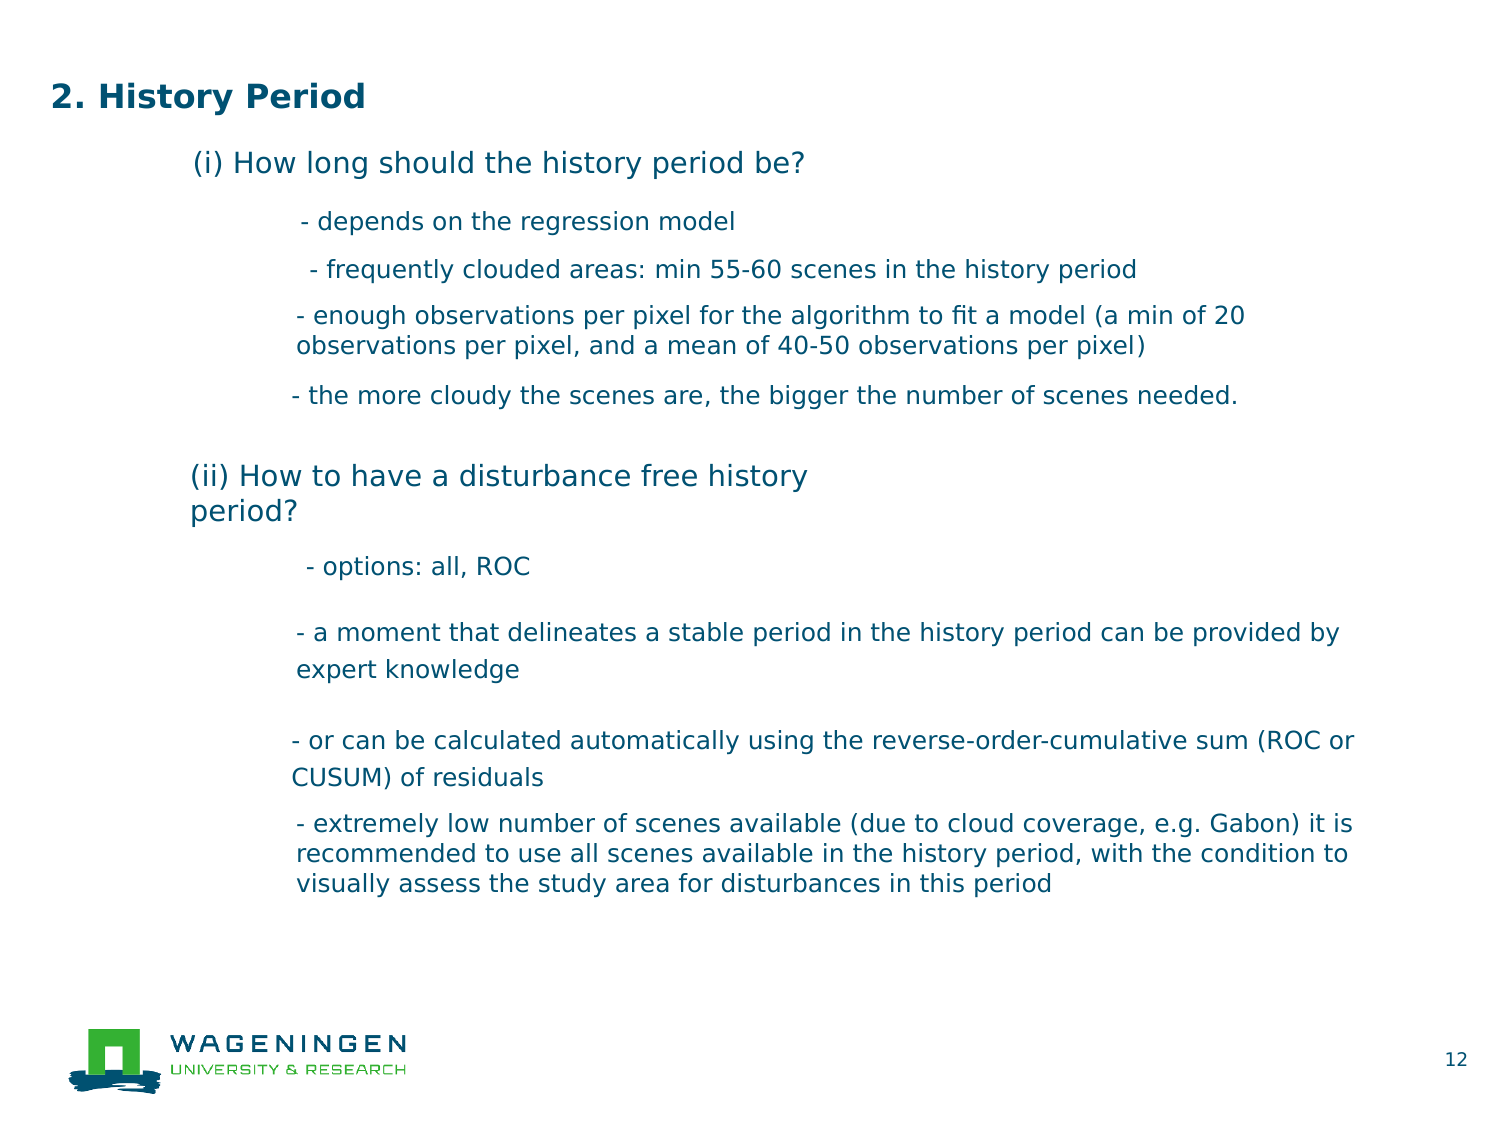

2. History Period
(i) How long should the history period be?
- depends on the regression model
- frequently clouded areas: min 55-60 scenes in the history period
- enough observations per pixel for the algorithm to fit a model (a min of 20 observations per pixel, and a mean of 40-50 observations per pixel)
- the more cloudy the scenes are, the bigger the number of scenes needed.
(ii) How to have a disturbance free history period?
- options: all, ROC
- a moment that delineates a stable period in the history period can be provided by expert knowledge
- or can be calculated automatically using the reverse-order-cumulative sum (ROC or CUSUM) of residuals
- extremely low number of scenes available (due to cloud coverage, e.g. Gabon) it is recommended to use all scenes available in the history period, with the condition to visually assess the study area for disturbances in this period
12